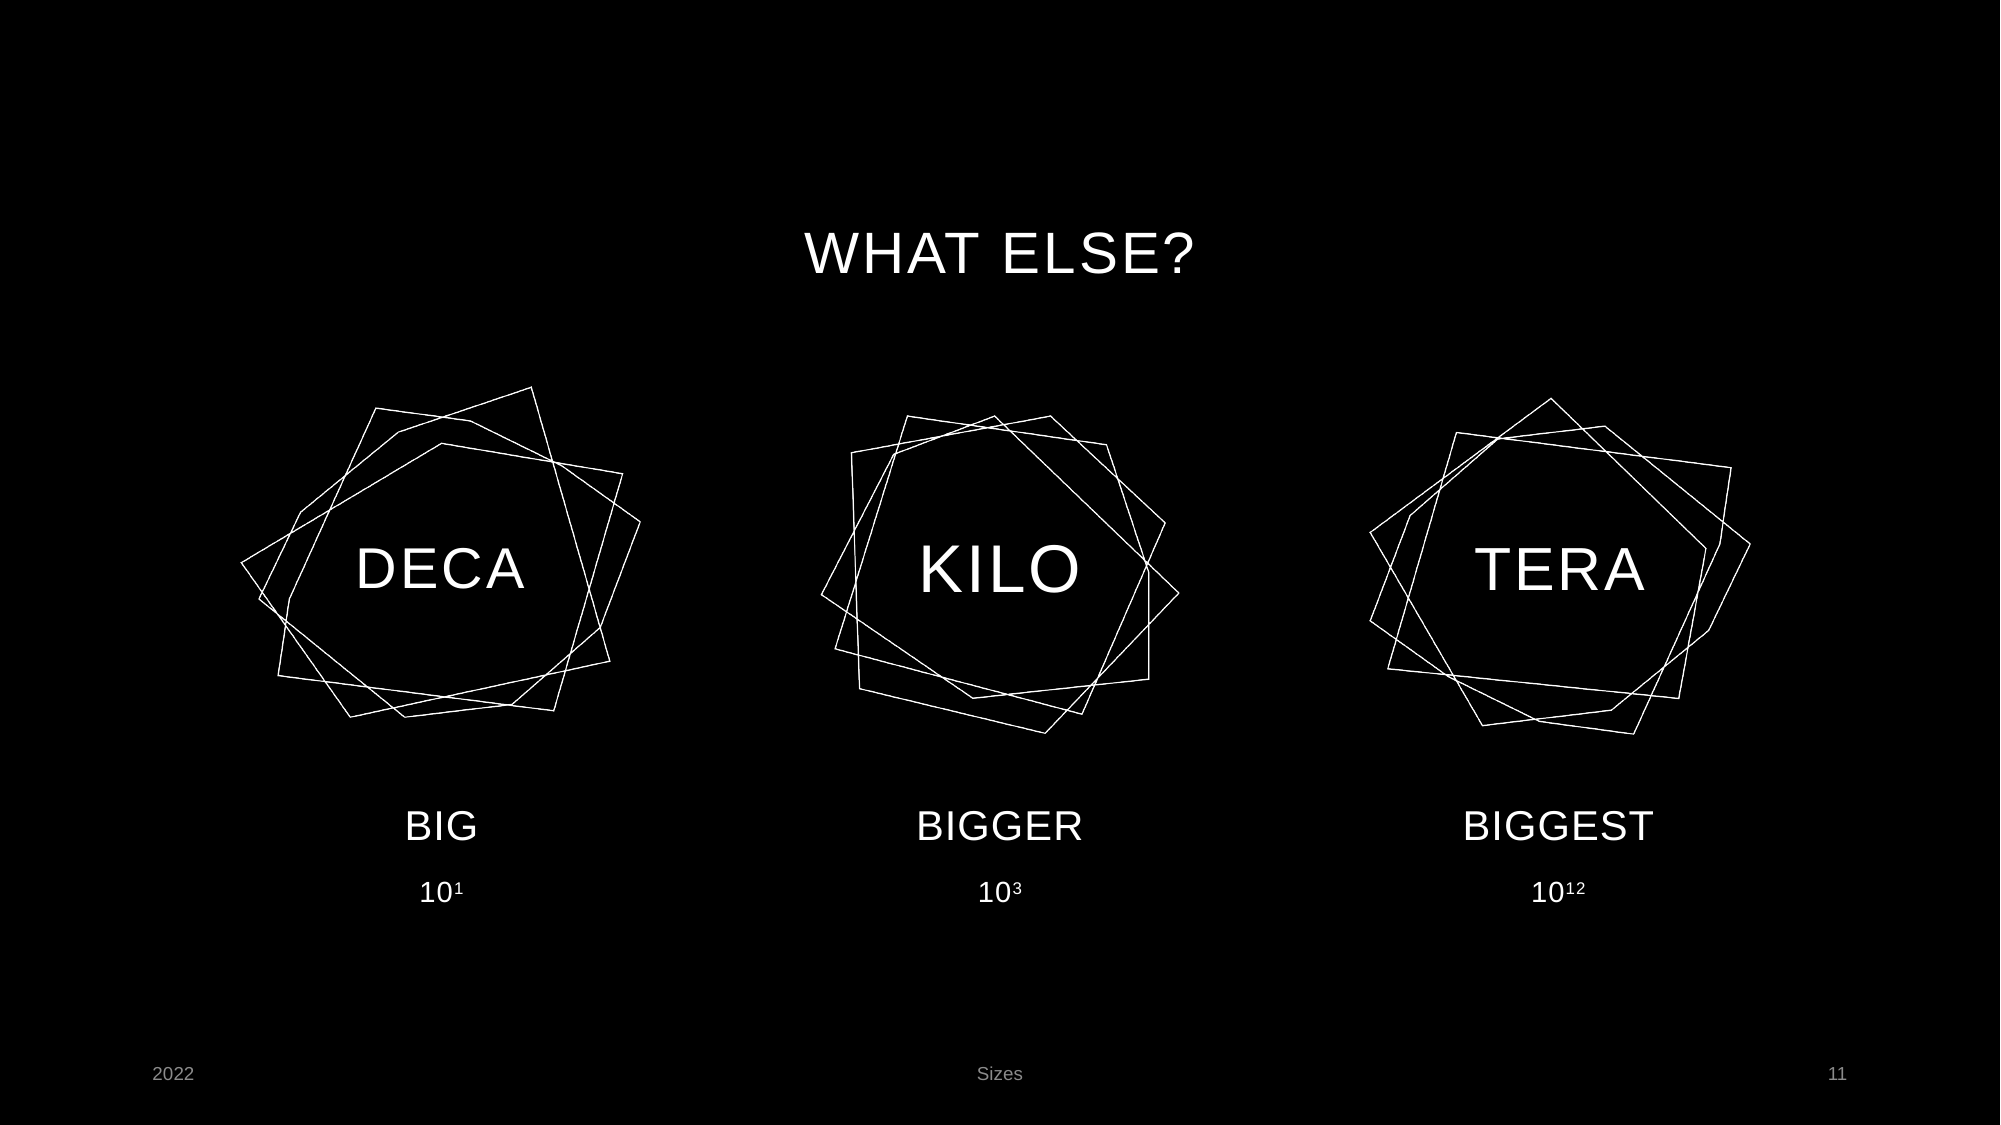

# What else?
DECA
KILO
TERA
BIG
Bigger
Biggest
101
103
1012
2022
Sizes
11